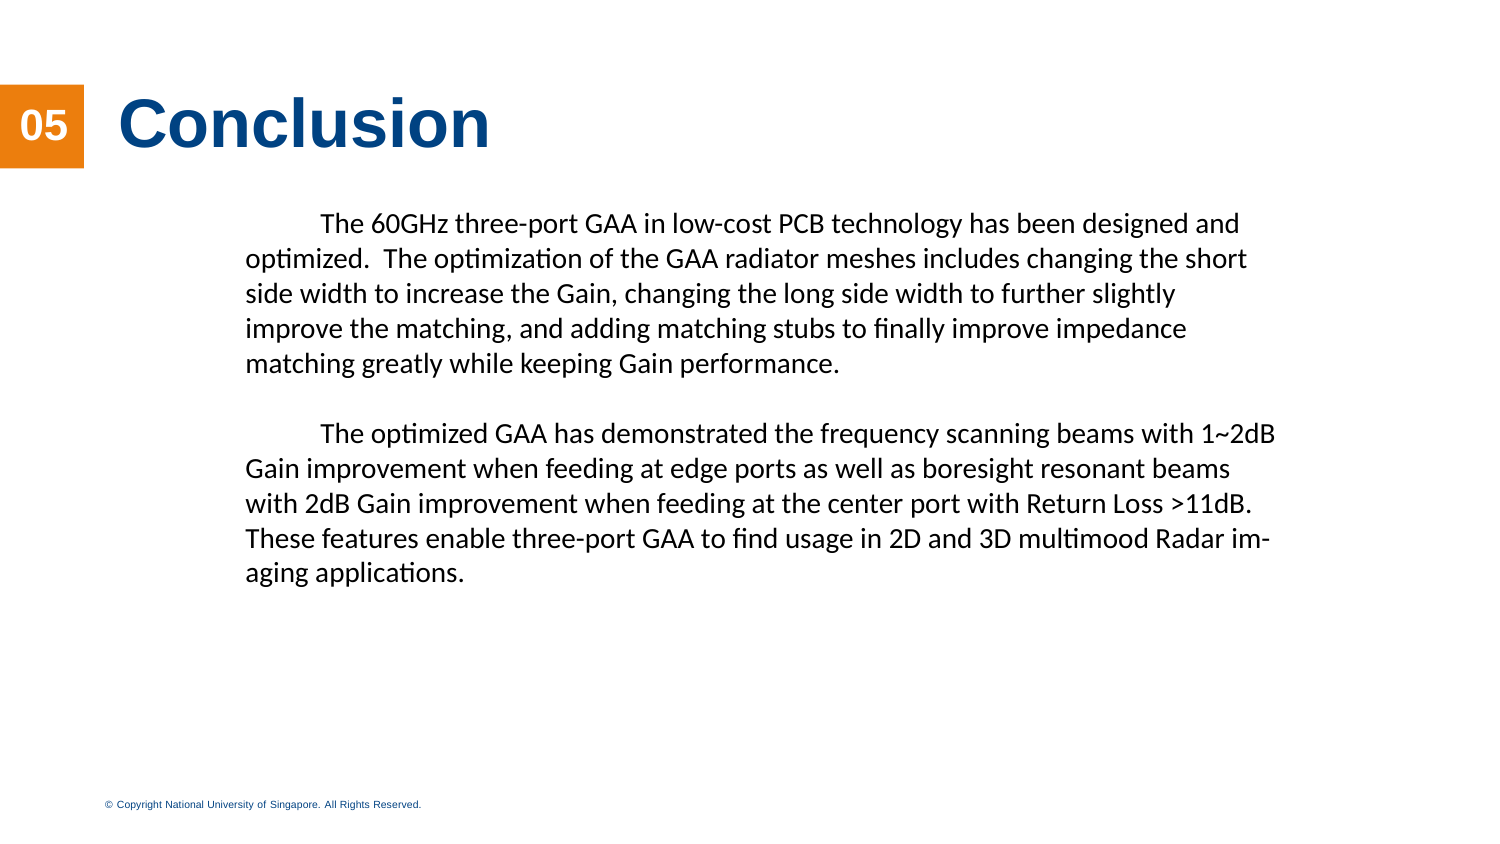

# Conclusion
05
The 60GHz three-port GAA in low-cost PCB technology has been designed and optimized.  The optimization of the GAA radiator meshes includes changing the short side width to increase the Gain, changing the long side width to further slightly improve the matching, and adding matching stubs to finally improve impedance matching greatly while keeping Gain performance.

The optimized GAA has demonstrated the frequency scanning beams with 1~2dB Gain improvement when feeding at edge ports as well as boresight resonant beams with 2dB Gain improvement when feeding at the center port with Return Loss >11dB.  These features enable three-port GAA to find usage in 2D and 3D multimood Radar im-aging applications.
12
© Copyright National University of Singapore. All Rights Reserved.